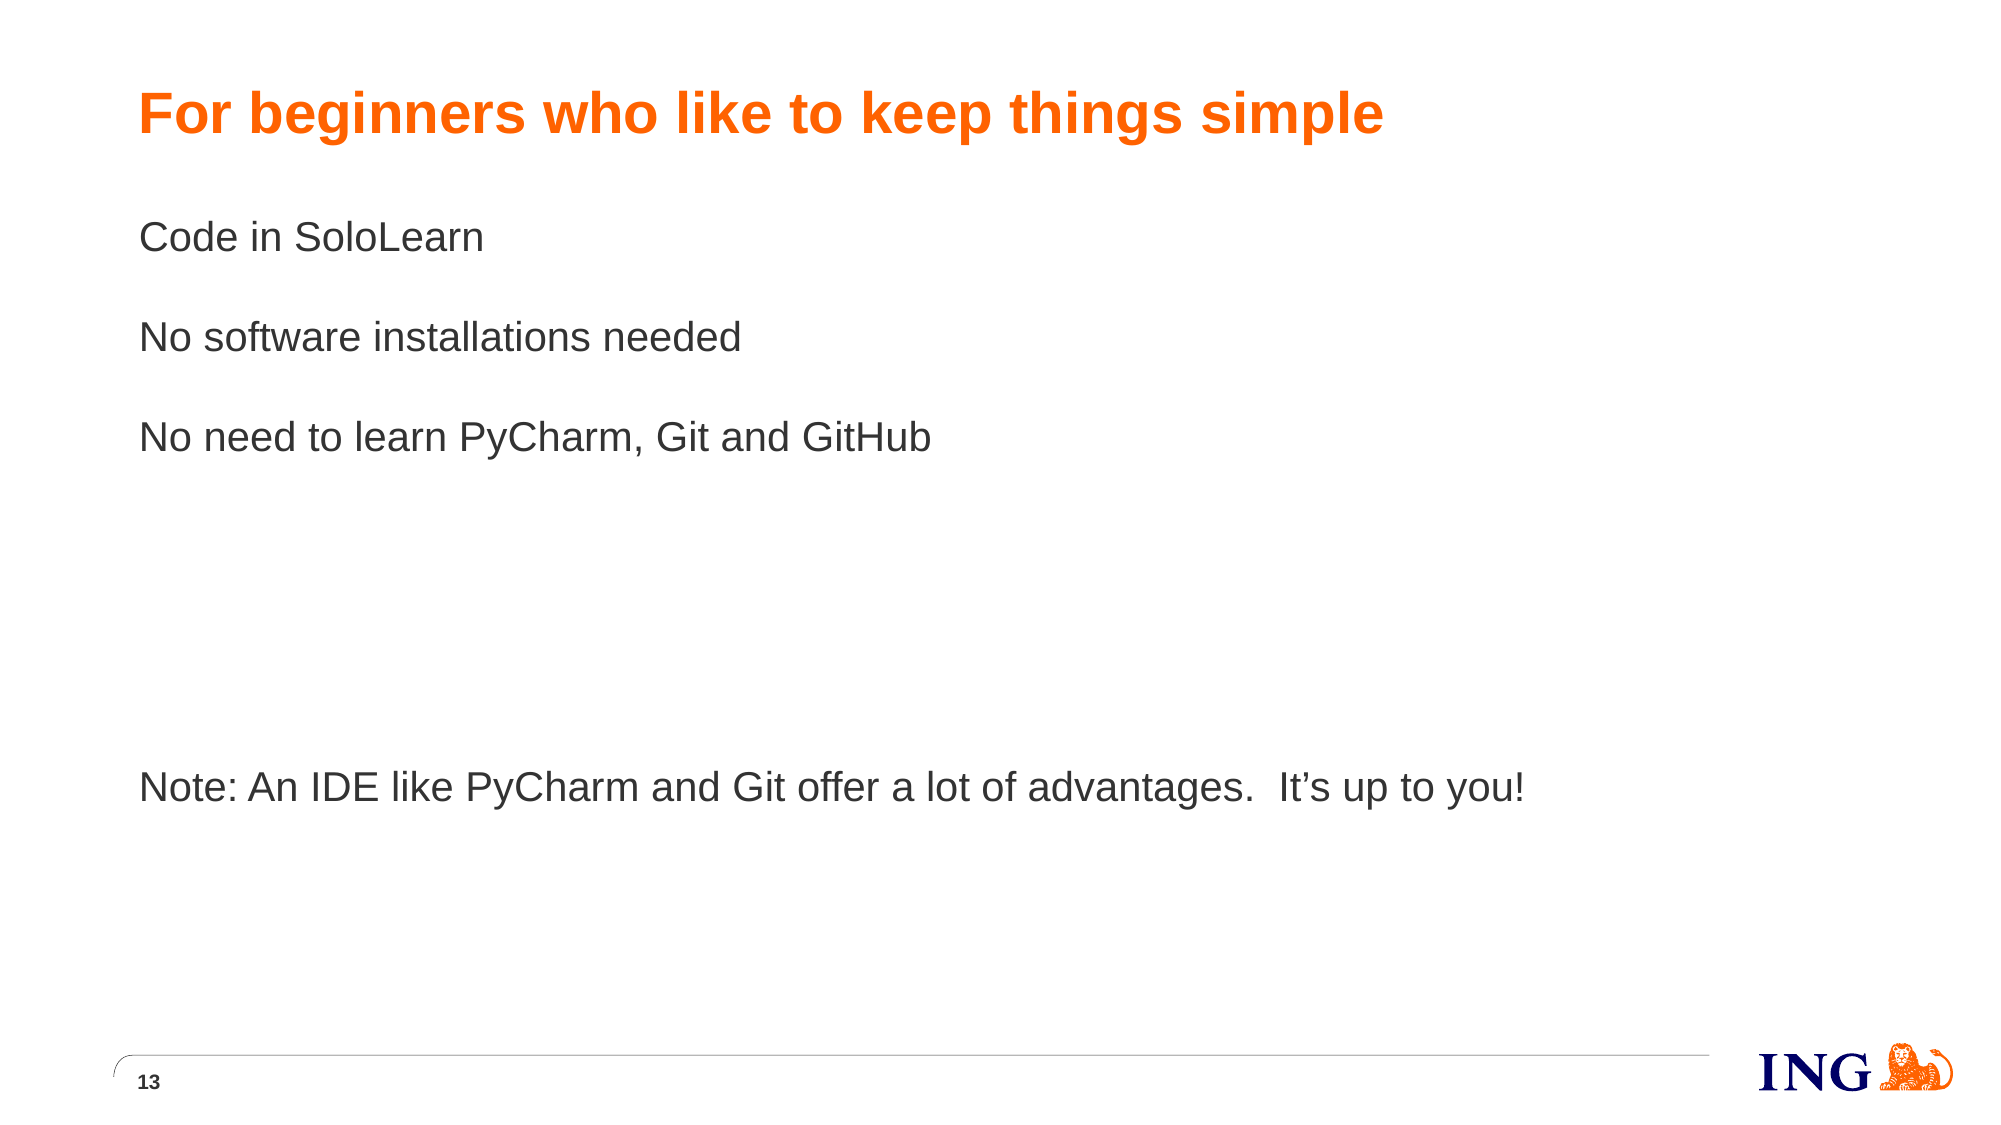

# For beginners who like to keep things simple
Code in SoloLearn

No software installations needed

No need to learn PyCharm, Git and GitHub

Note: An IDE like PyCharm and Git offer a lot of advantages.  It’s up to you!